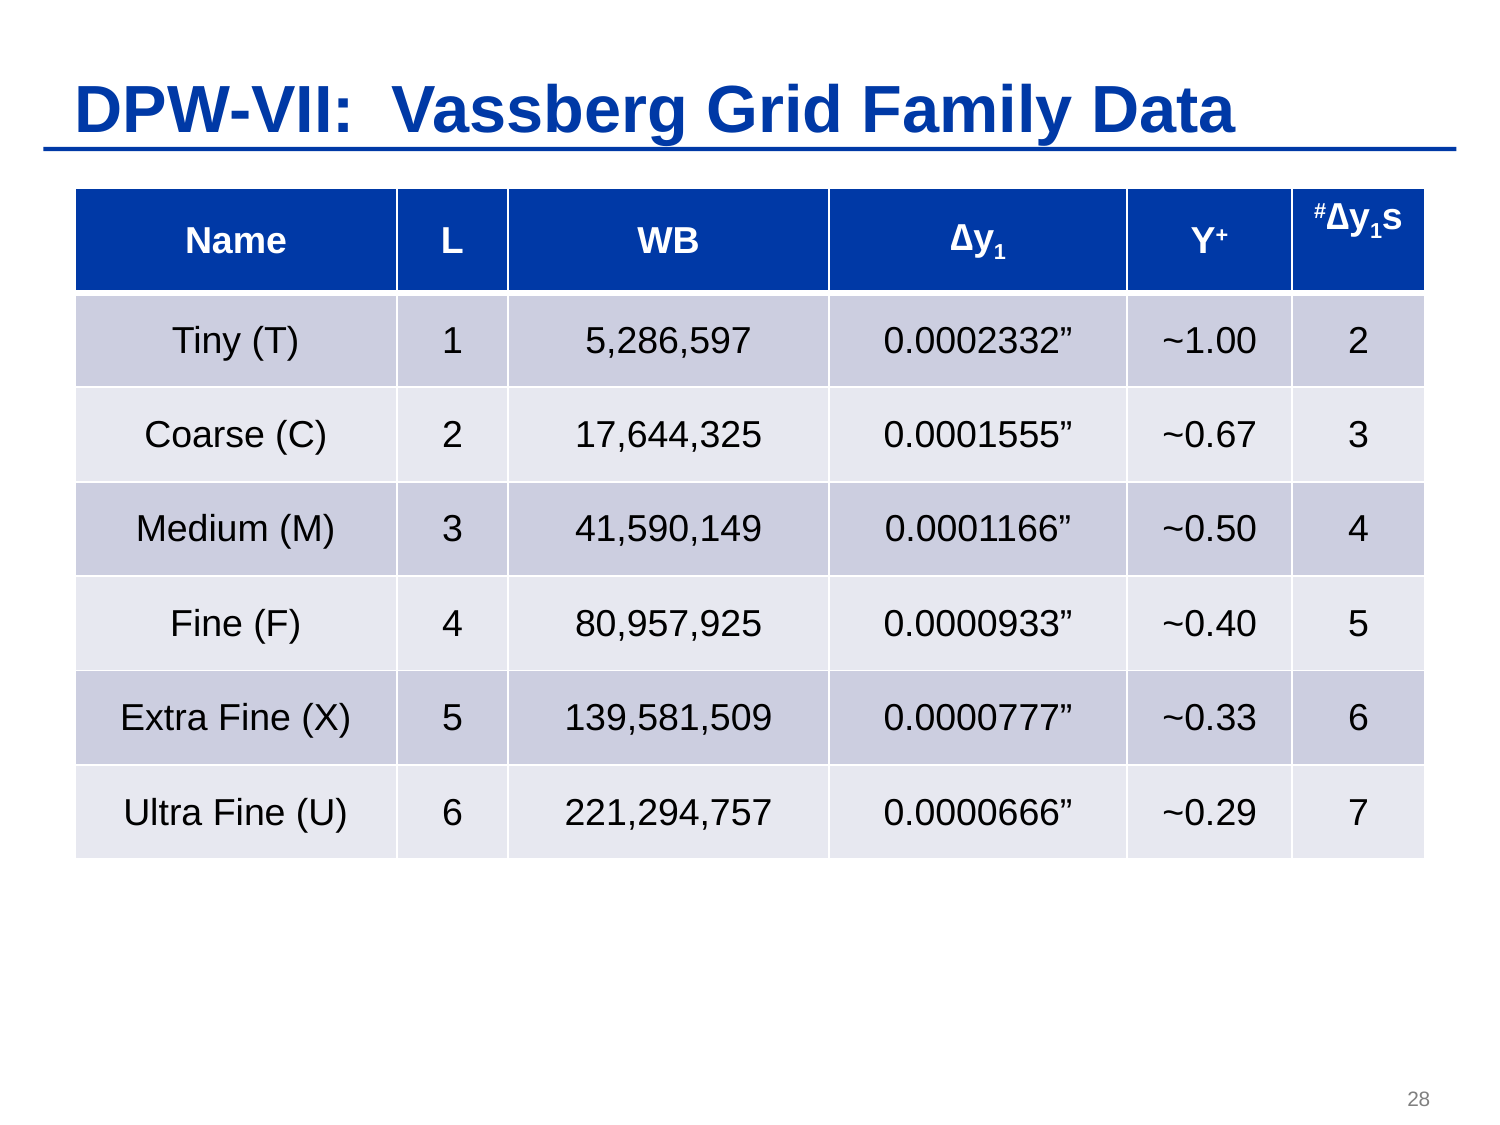

# DPW-VII:  Vassberg Grid Family Data
| Name | L | WB | ∆y1 | Y+ | #∆y1s |
| --- | --- | --- | --- | --- | --- |
| Tiny (T) | 1 | 5,286,597 | 0.0002332” | ~1.00 | 2 |
| Coarse (C) | 2 | 17,644,325 | 0.0001555” | ~0.67 | 3 |
| Medium (M) | 3 | 41,590,149 | 0.0001166” | ~0.50 | 4 |
| Fine (F) | 4 | 80,957,925 | 0.0000933” | ~0.40 | 5 |
| Extra Fine (X) | 5 | 139,581,509 | 0.0000777” | ~0.33 | 6 |
| Ultra Fine (U) | 6 | 221,294,757 | 0.0000666” | ~0.29 | 7 |
28